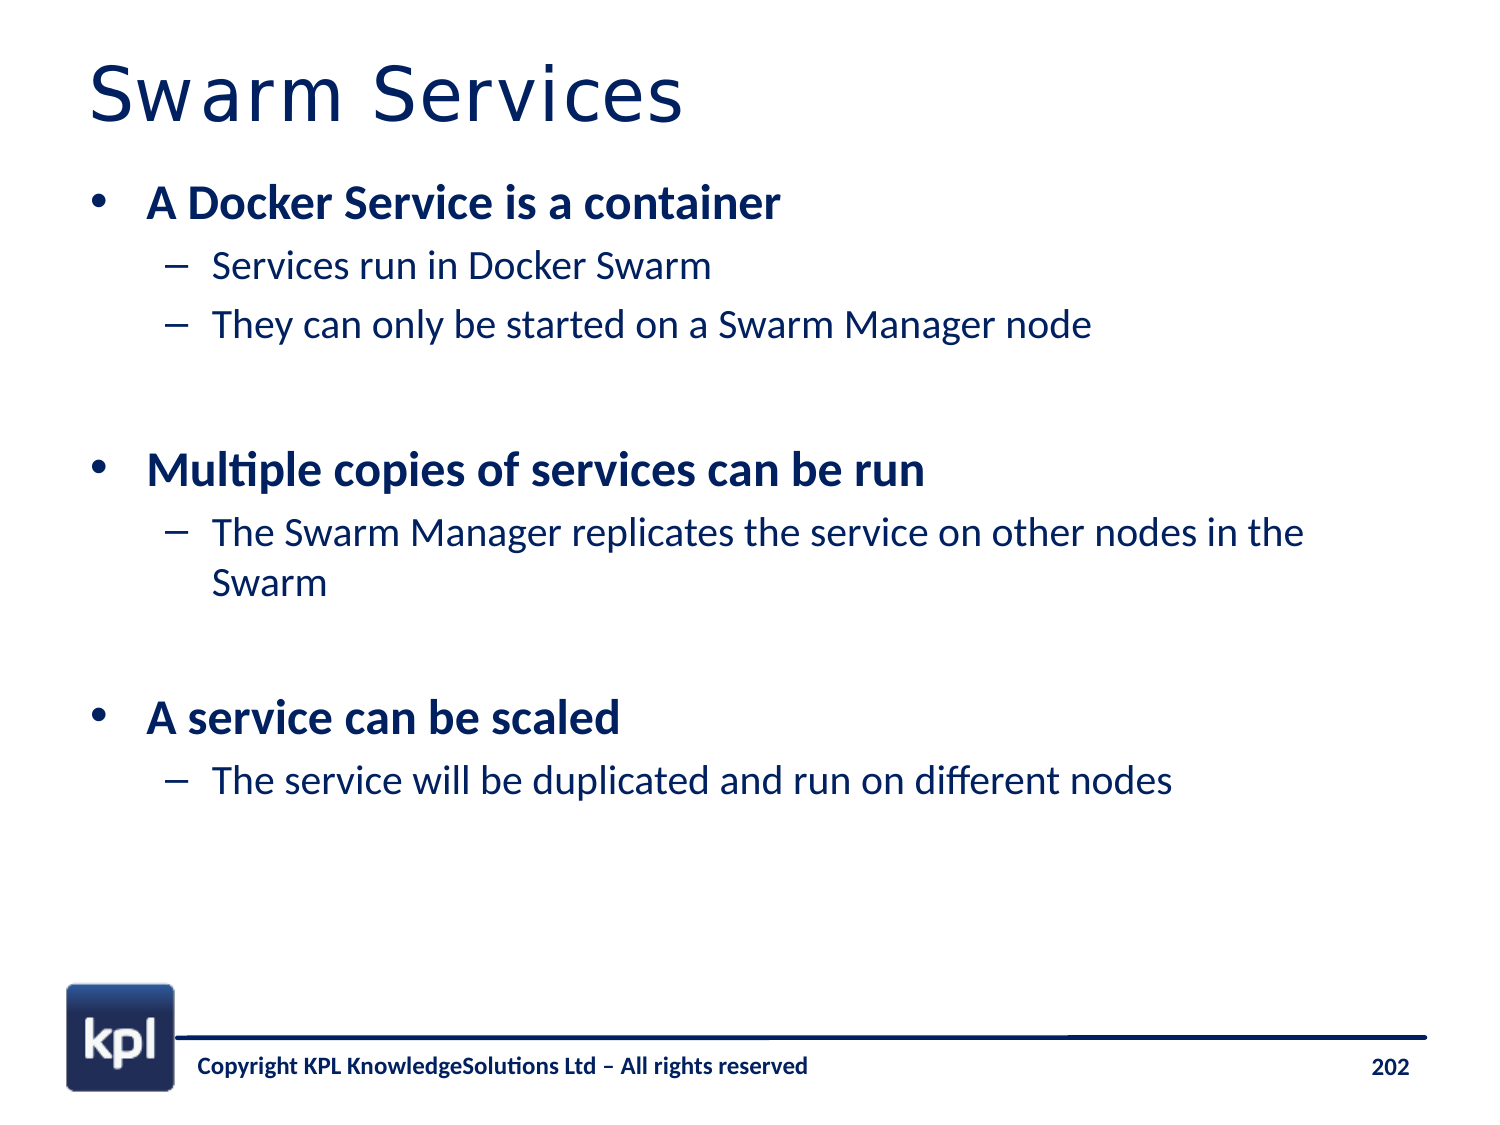

# Swarm Services
A Docker Service is a container
Services run in Docker Swarm
They can only be started on a Swarm Manager node

Multiple copies of services can be run
The Swarm Manager replicates the service on other nodes in the Swarm

A service can be scaled
The service will be duplicated and run on different nodes

Copyright KPL KnowledgeSolutions Ltd – All rights reserved
202